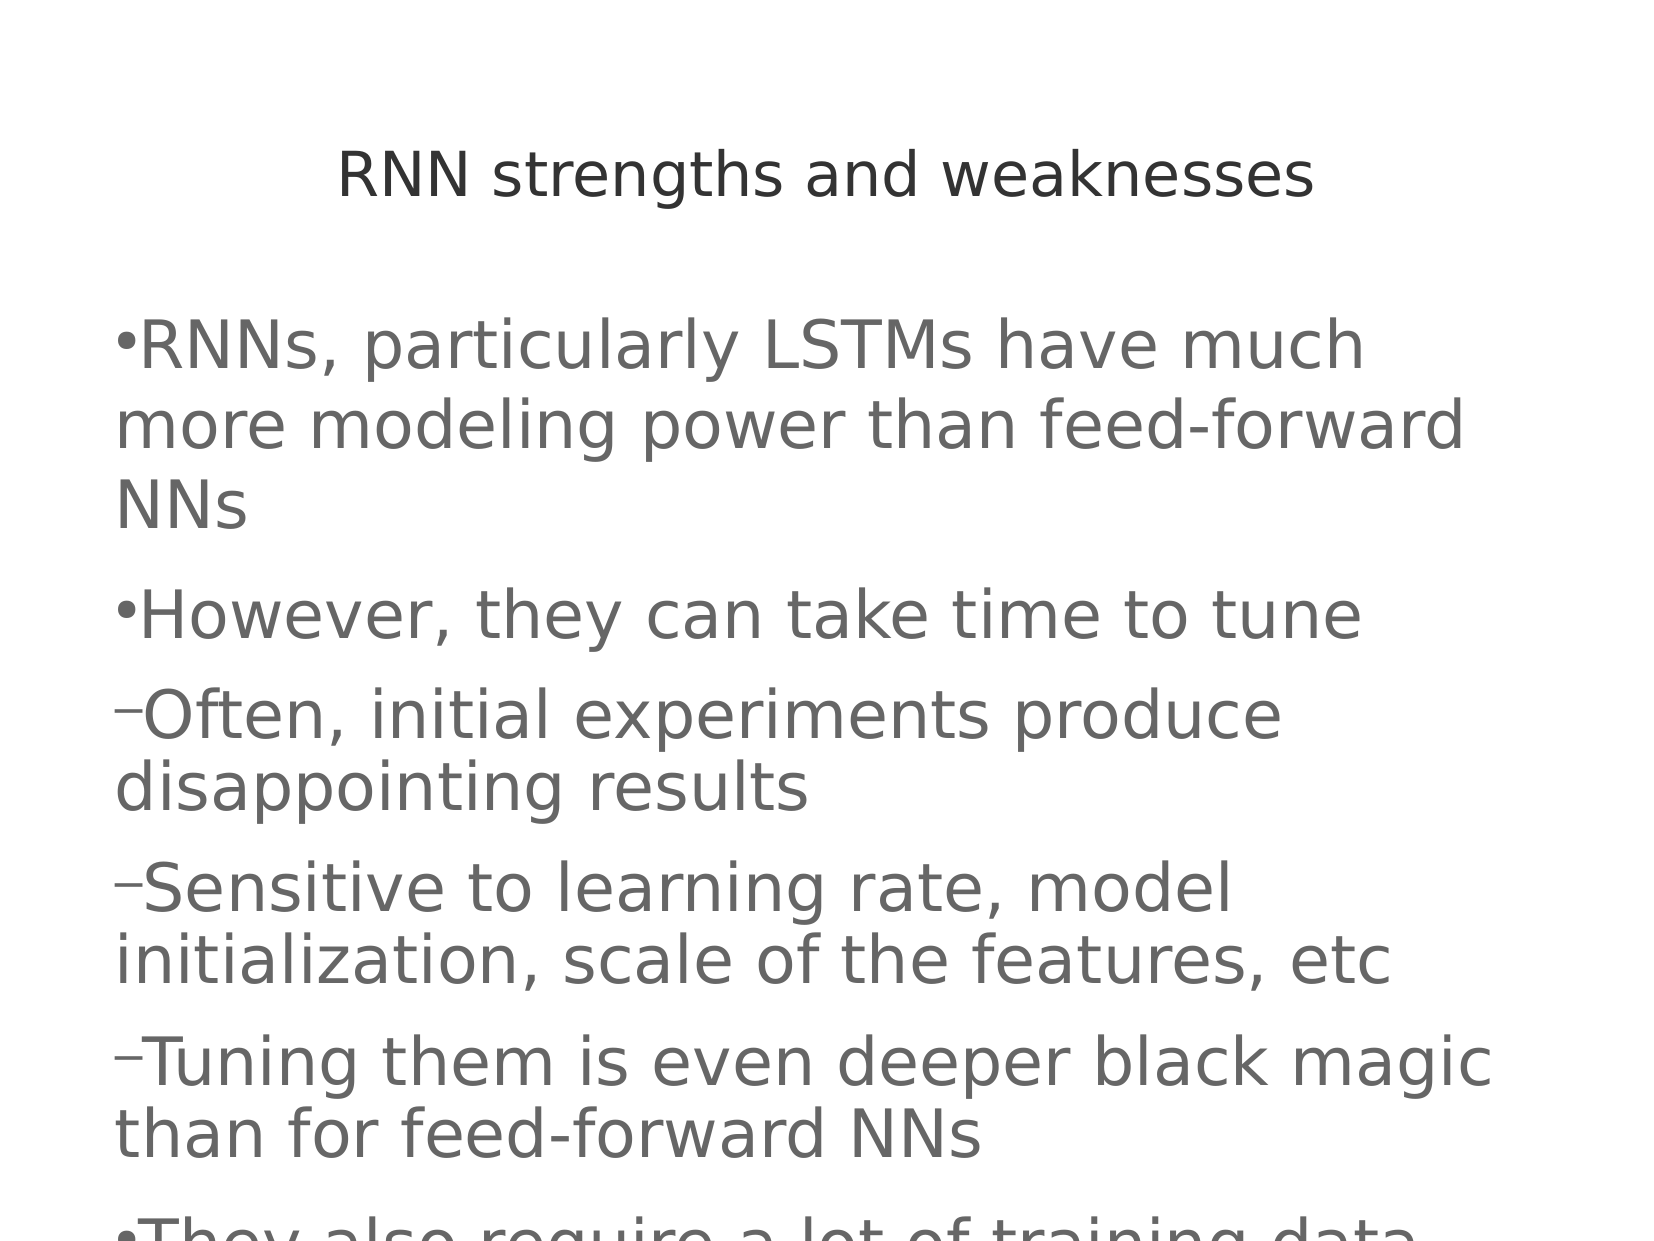

RNN strengths and weaknesses
RNNs, particularly LSTMs have much more modeling power than feed-forward NNs
However, they can take time to tune
Often, initial experiments produce disappointing results
Sensitive to learning rate, model initialization, scale of the features, etc
Tuning them is even deeper black magic than for feed-forward NNs
They also require a lot of training data